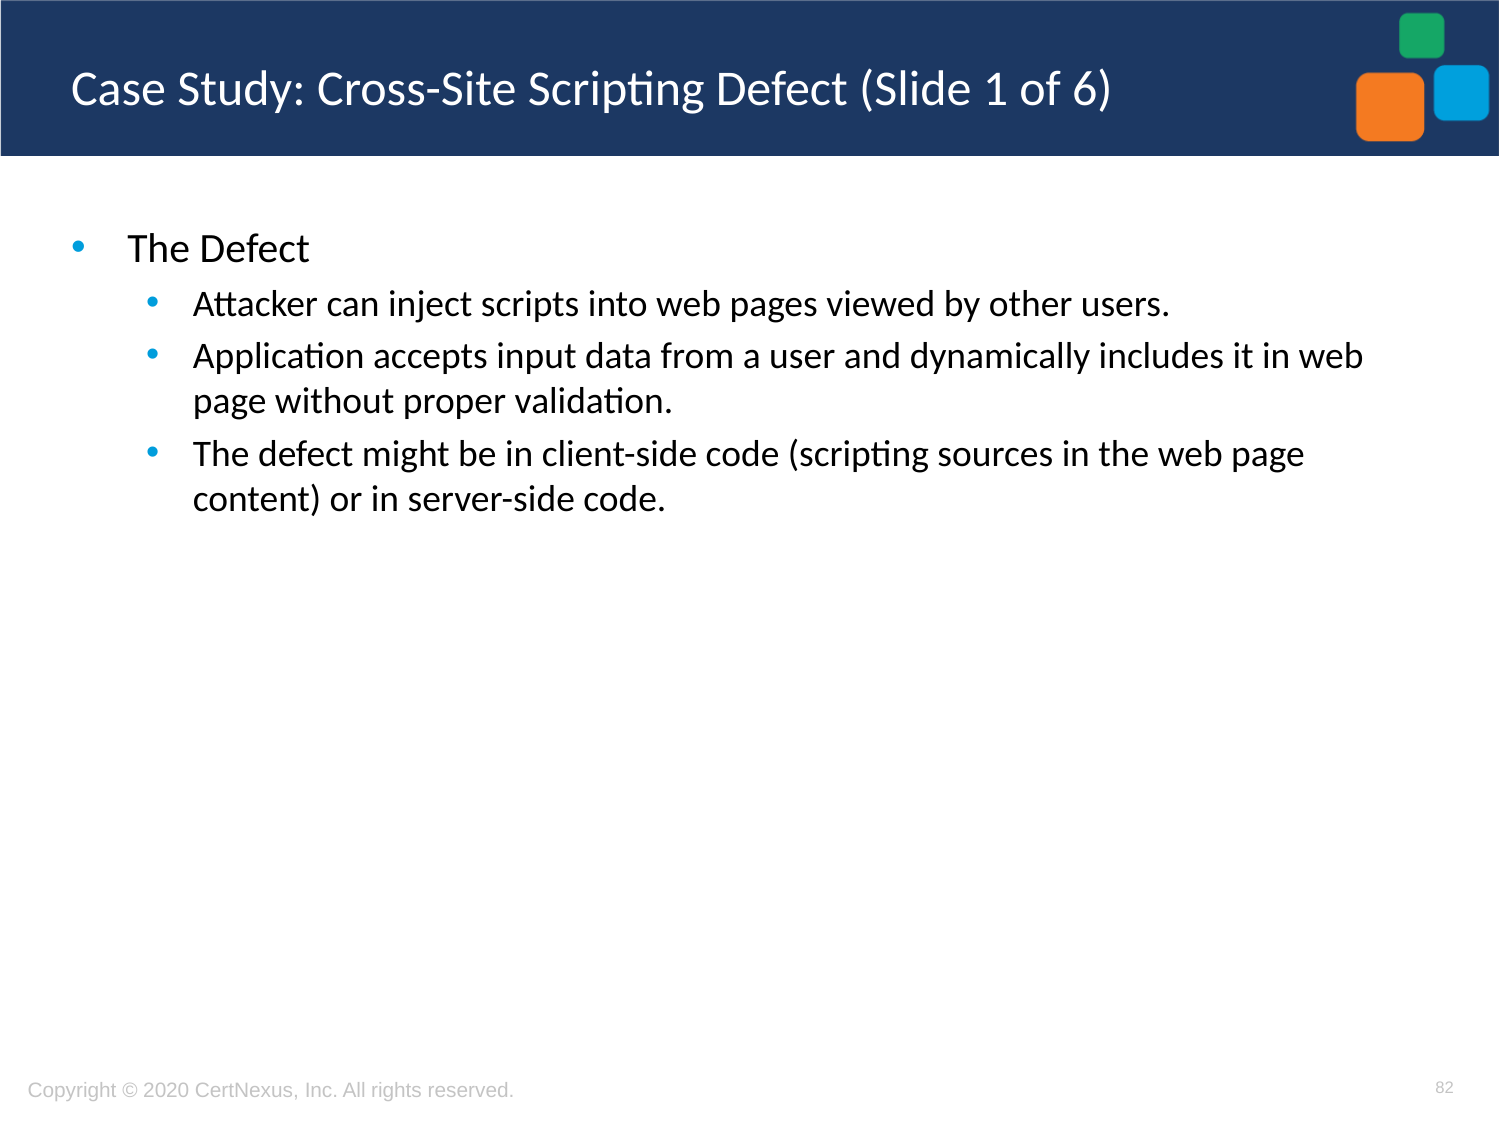

# Case Study: Cross-Site Scripting Defect (Slide 1 of 6)
The Defect
Attacker can inject scripts into web pages viewed by other users.
Application accepts input data from a user and dynamically includes it in web page without proper validation.
The defect might be in client-side code (scripting sources in the web page content) or in server-side code.
82